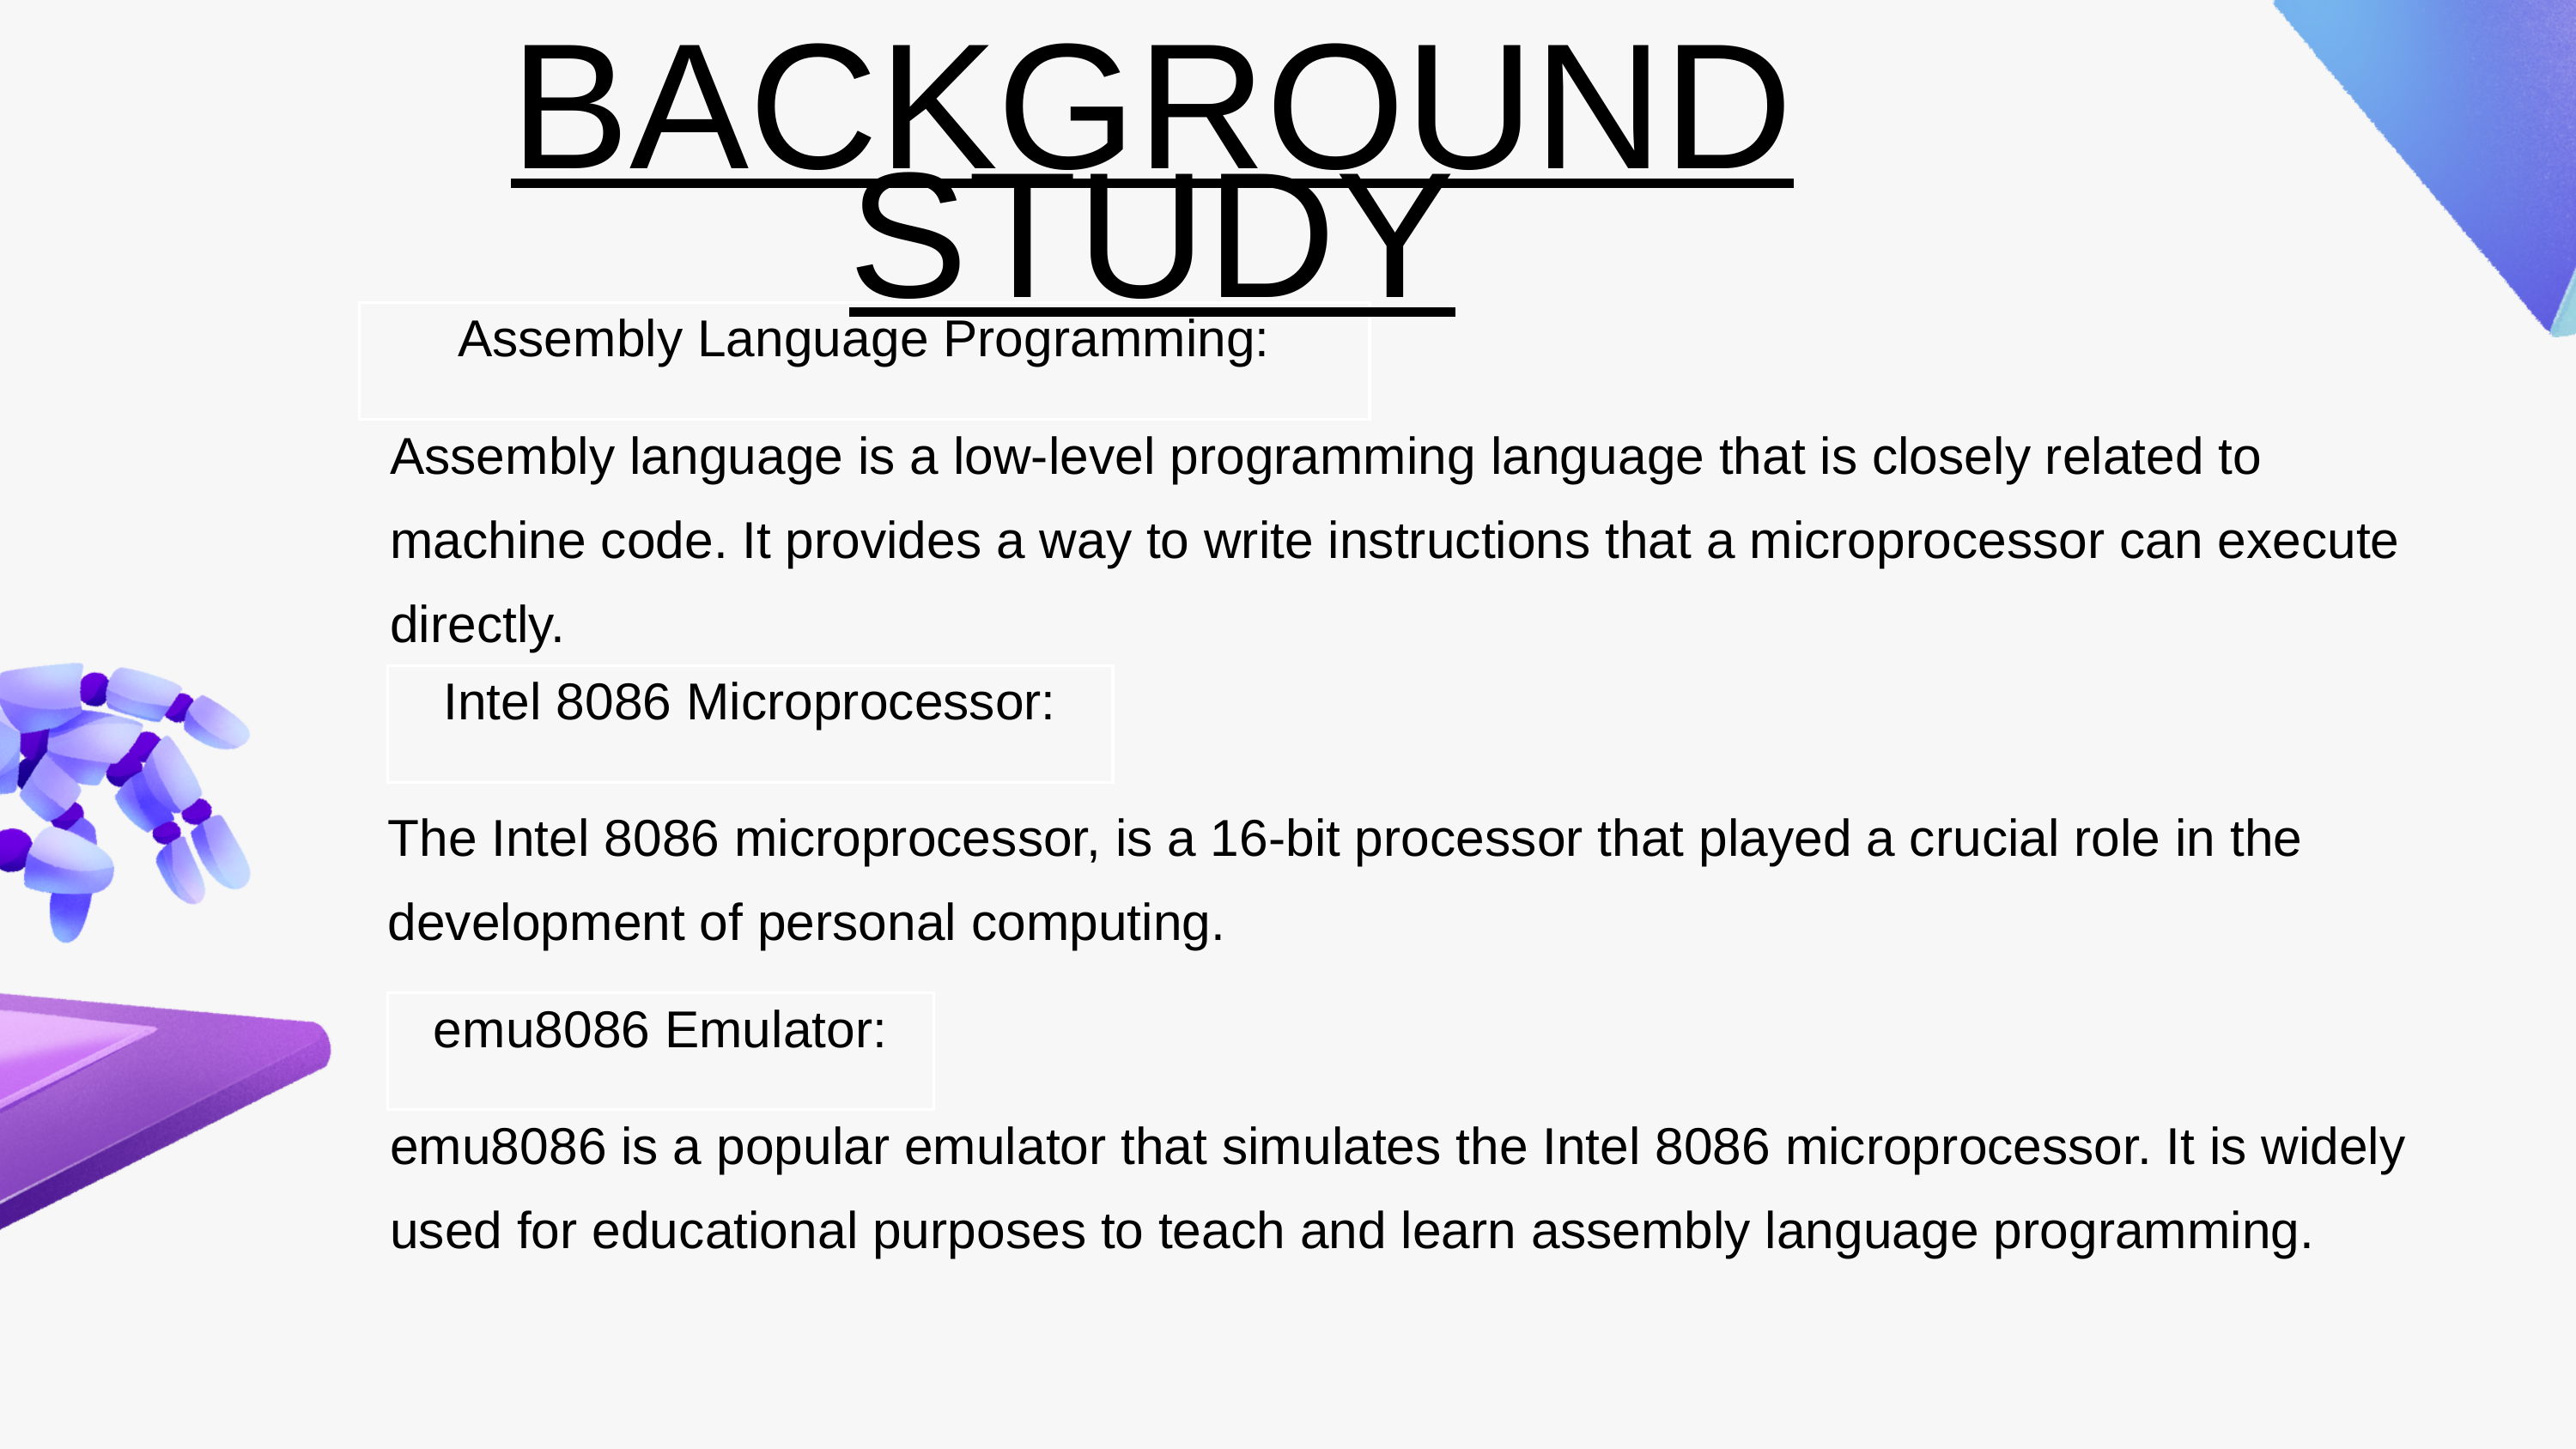

BACKGROUND STUDY

Assembly Language Programming:
Assembly language is a low-level programming language that is closely related to machine code. It provides a way to write instructions that a microprocessor can execute directly.

Intel 8086 Microprocessor:
The Intel 8086 microprocessor, is a 16-bit processor that played a crucial role in the development of personal computing.

emu8086 Emulator:
emu8086 is a popular emulator that simulates the Intel 8086 microprocessor. It is widely used for educational purposes to teach and learn assembly language programming.